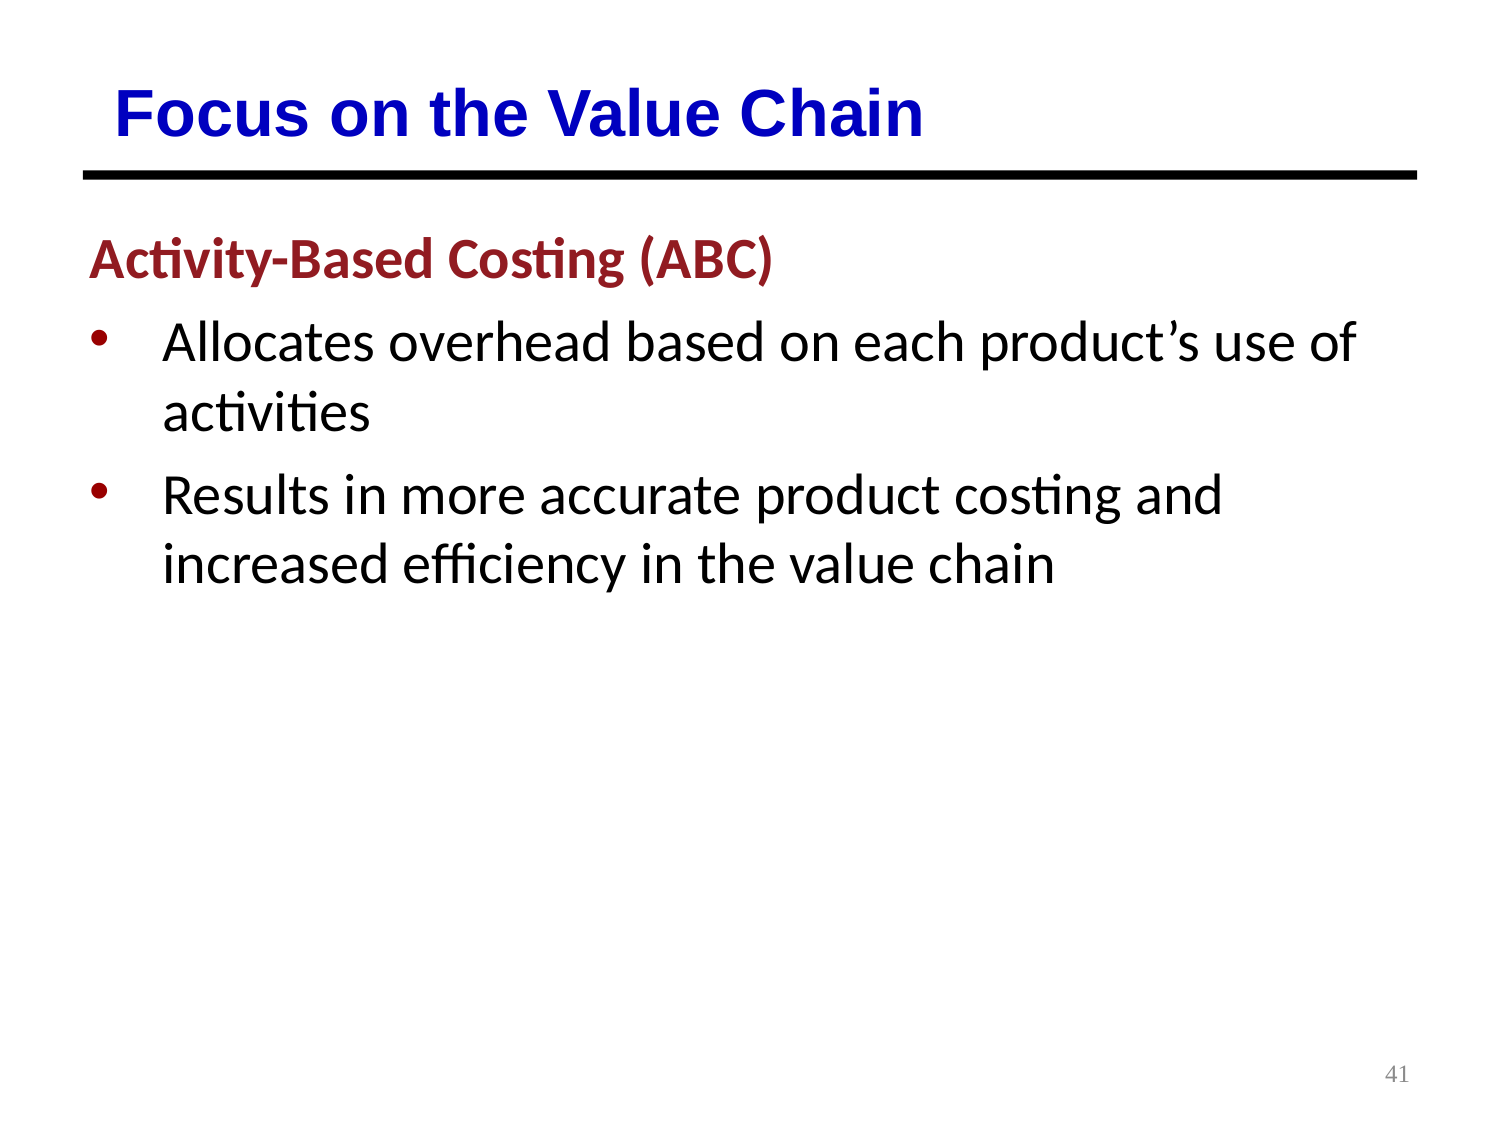

Focus on the Value Chain

Activity-Based Costing (A B C)
Allocates overhead based on each product’s use of activities
Results in more accurate product costing and increased efficiency in the value chain
41